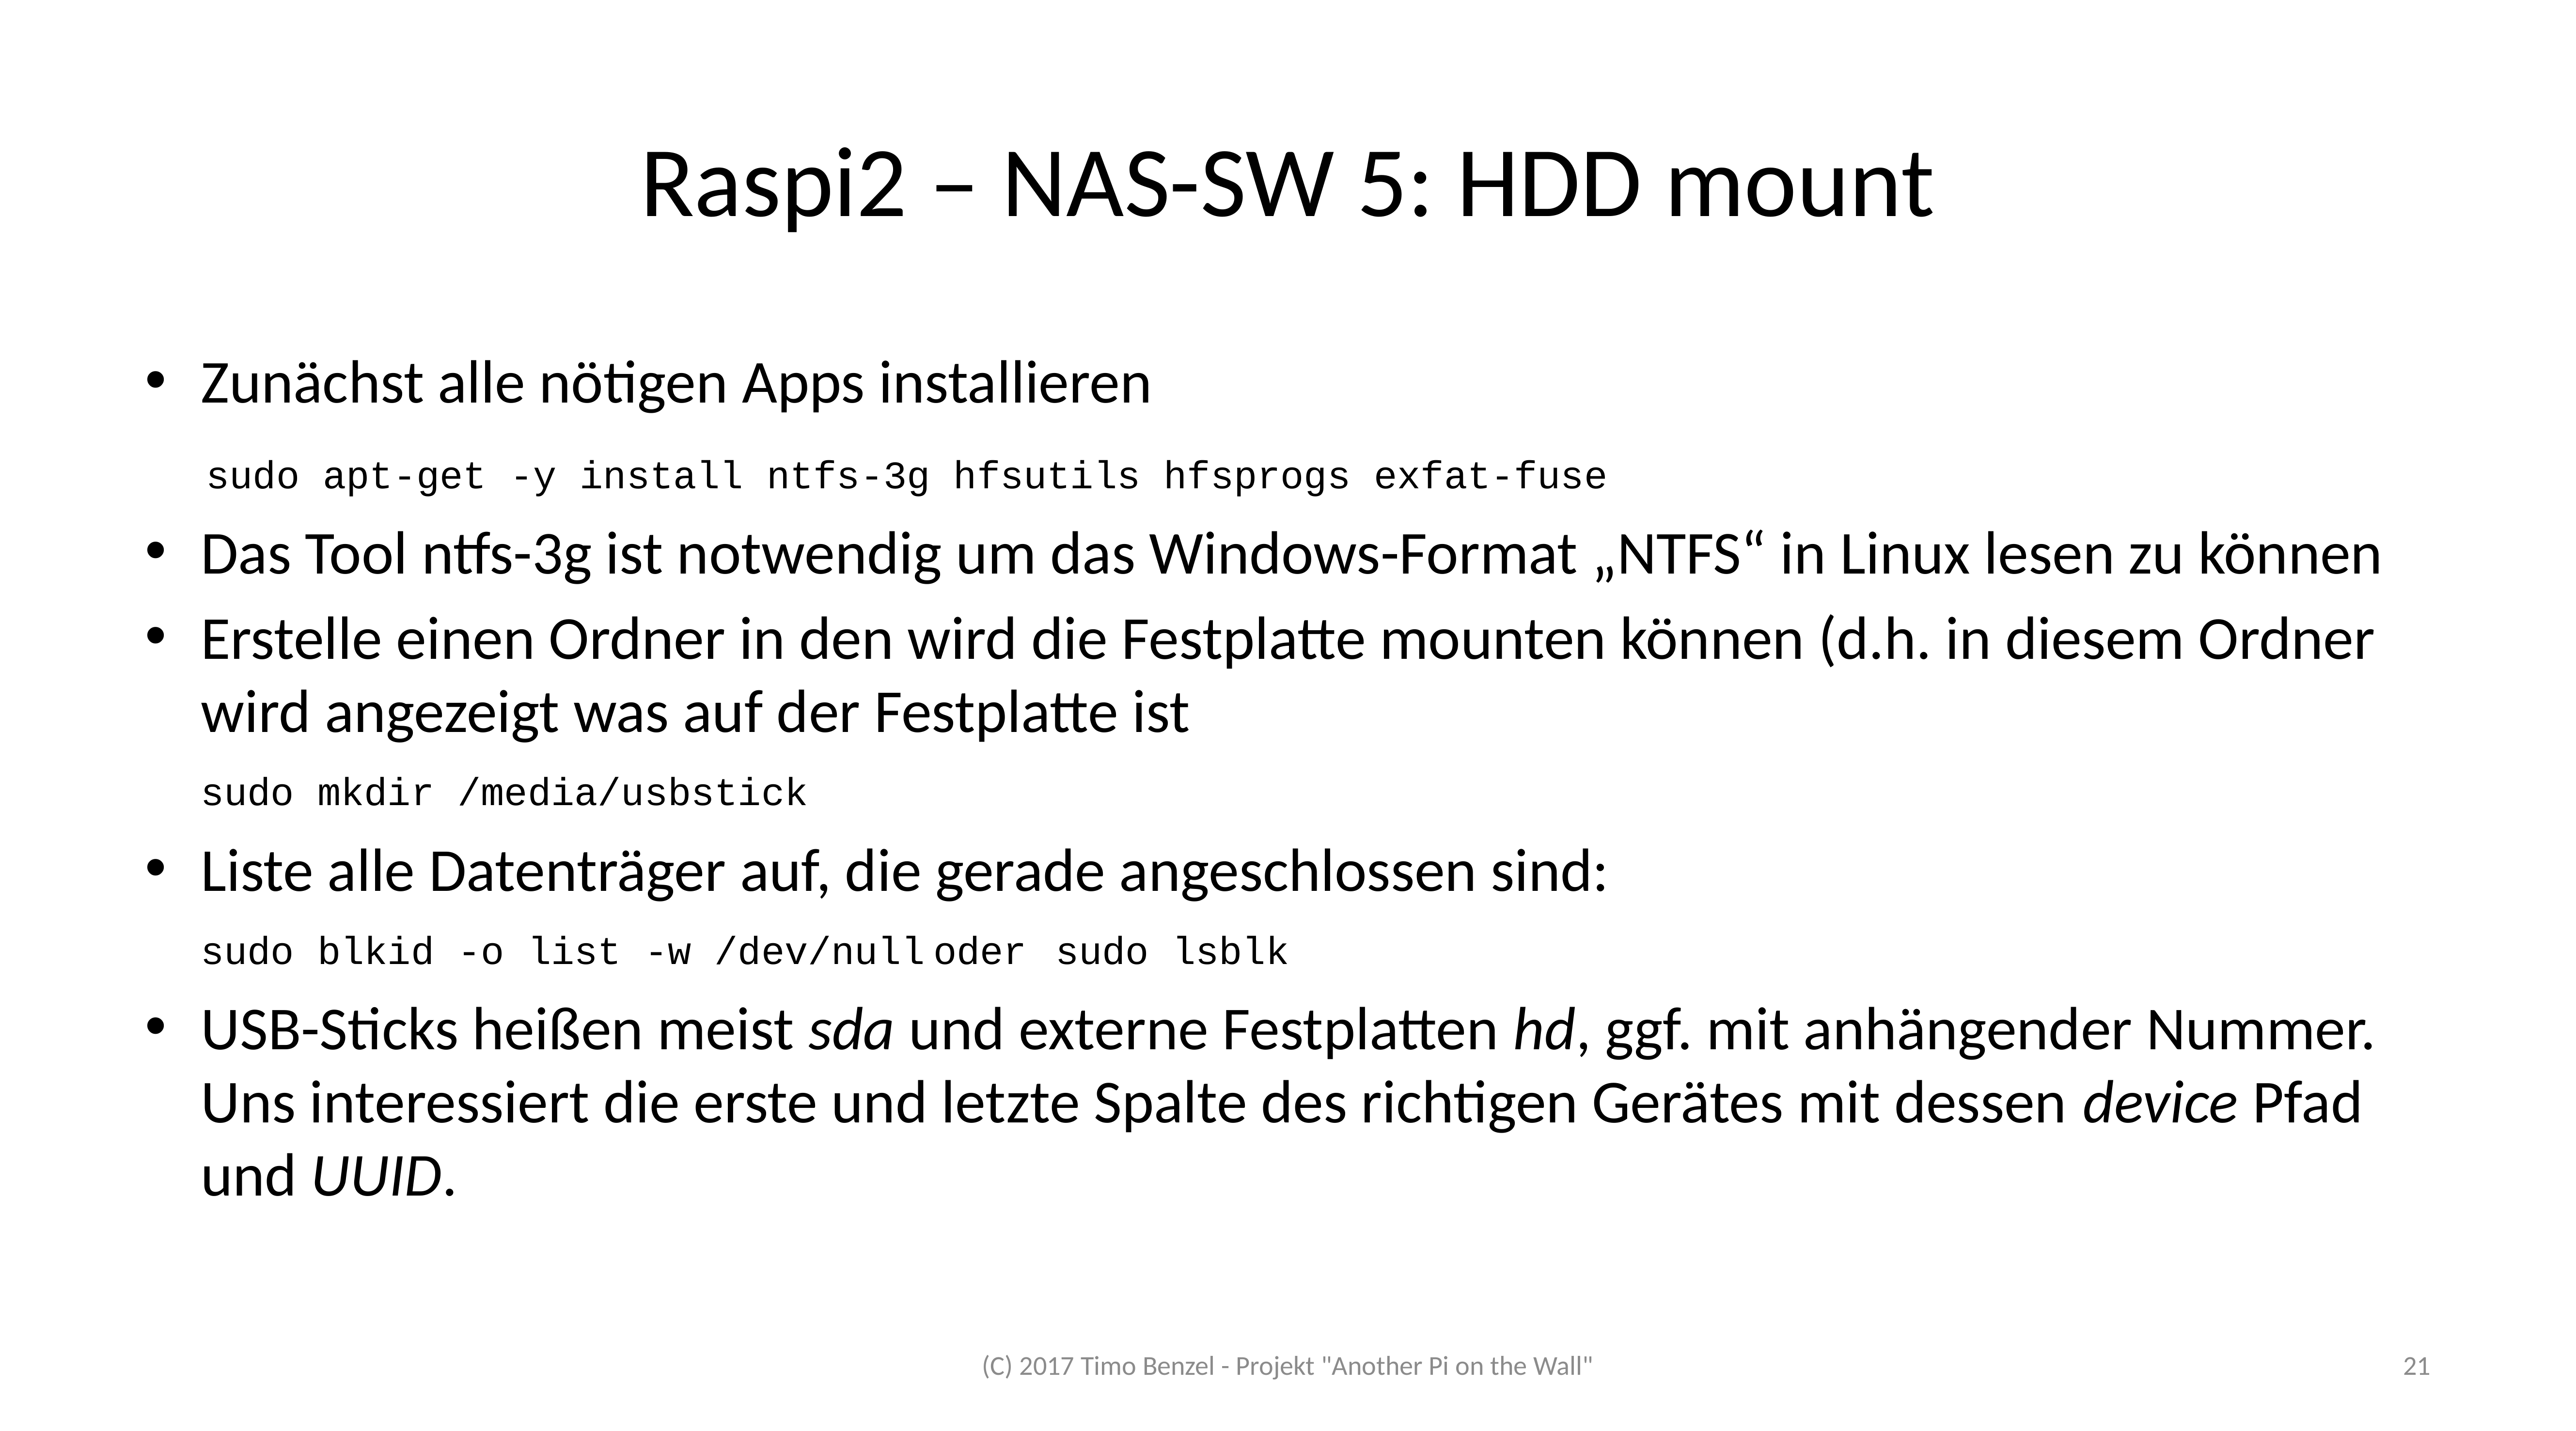

# Raspi2 – NAS-SW 5: HDD mount
Zunächst alle nötigen Apps installieren
	sudo apt-get -y install ntfs-3g hfsutils hfsprogs exfat-fuse
Das Tool ntfs-3g ist notwendig um das Windows-Format „NTFS“ in Linux lesen zu können
Erstelle einen Ordner in den wird die Festplatte mounten können (d.h. in diesem Ordner wird angezeigt was auf der Festplatte ist
	sudo mkdir /media/usbstick
Liste alle Datenträger auf, die gerade angeschlossen sind:
	sudo blkid -o list -w /dev/null			oder 		sudo lsblk
USB-Sticks heißen meist sda und externe Festplatten hd, ggf. mit anhängender Nummer. Uns interessiert die erste und letzte Spalte des richtigen Gerätes mit dessen device Pfad und UUID.

(C) 2017 Timo Benzel - Projekt "Another Pi on the Wall"
21